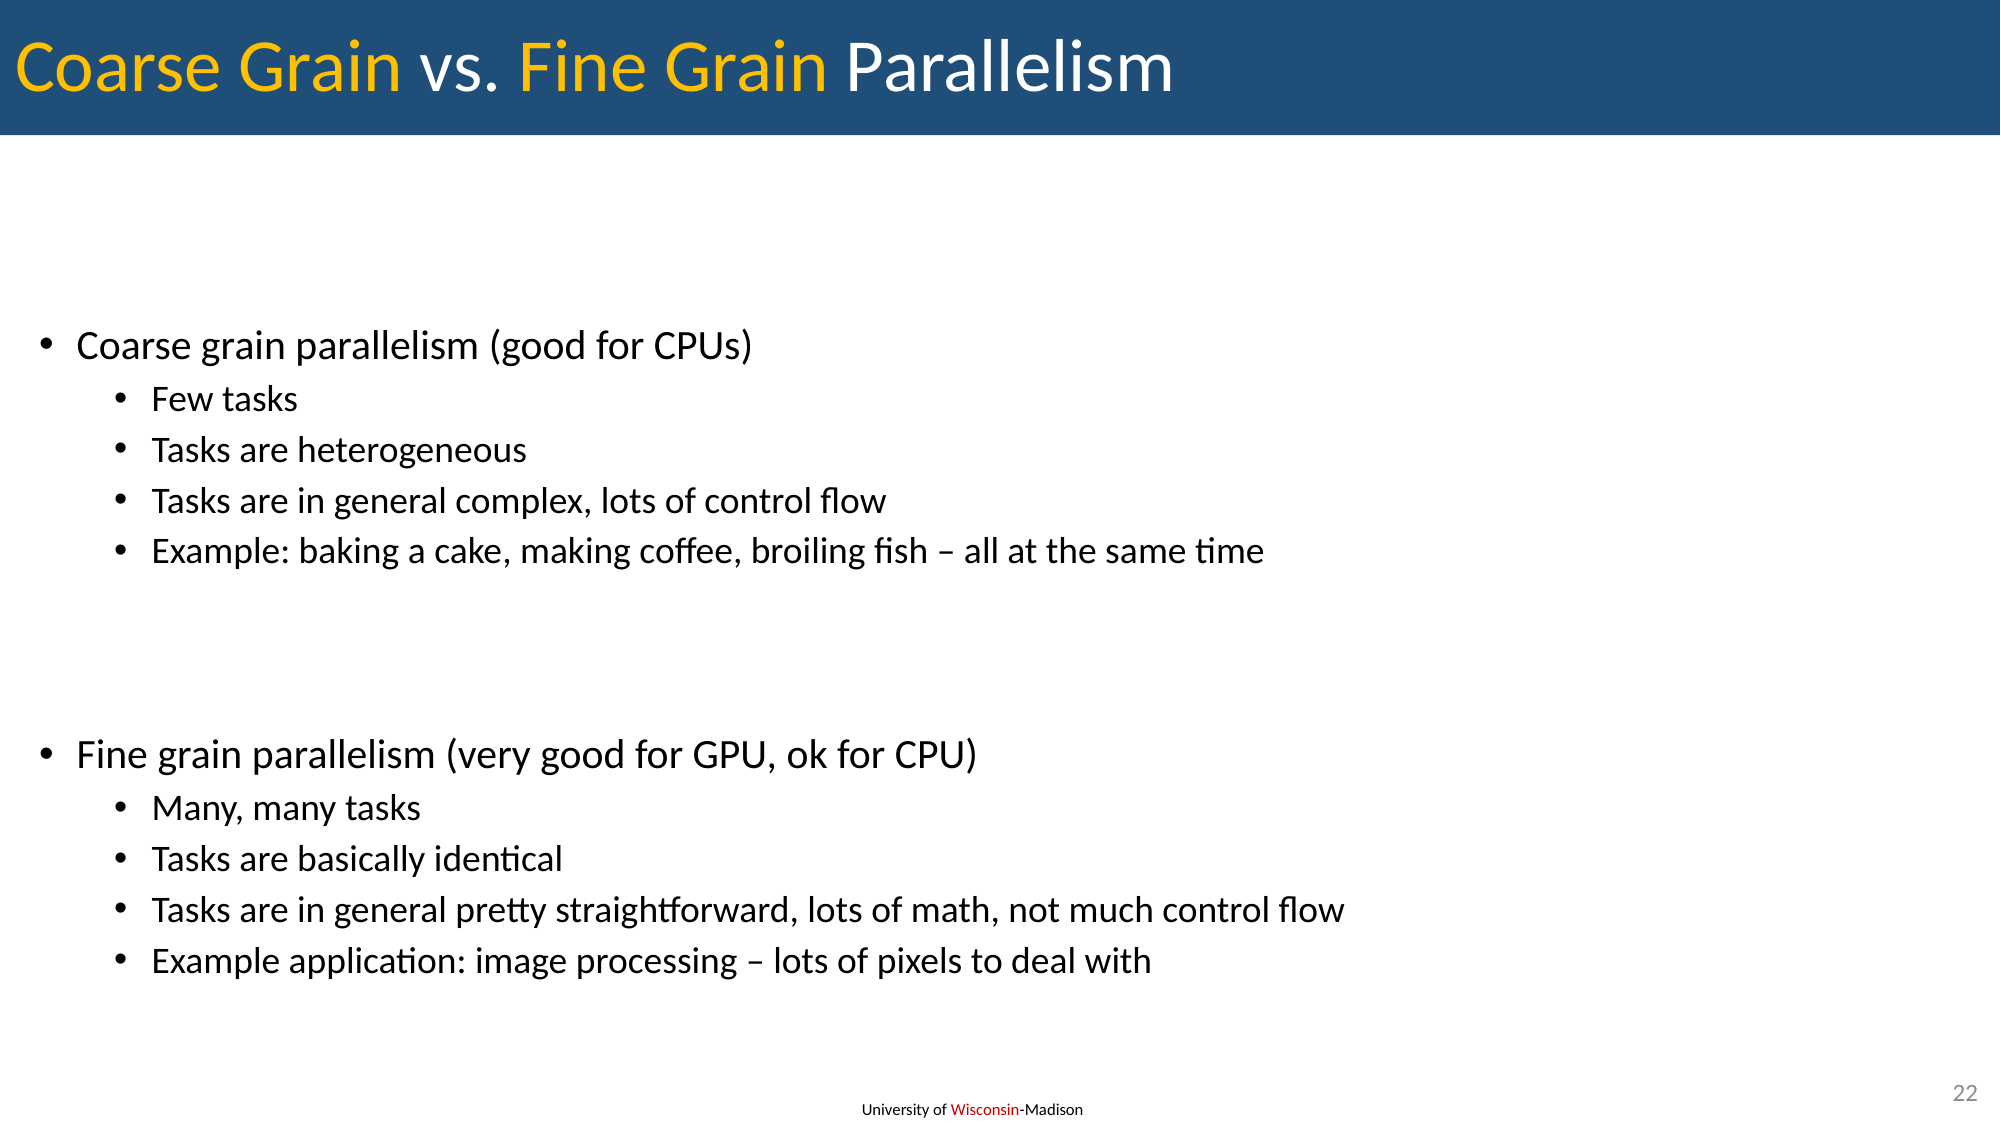

# Coarse Grain vs. Fine Grain Parallelism

Coarse grain parallelism (good for CPUs)
Few tasks
Tasks are heterogeneous
Tasks are in general complex, lots of control flow
Example: baking a cake, making coffee, broiling fish – all at the same time

Fine grain parallelism (very good for GPU, ok for CPU)
Many, many tasks
Tasks are basically identical
Tasks are in general pretty straightforward, lots of math, not much control flow
Example application: image processing – lots of pixels to deal with
22